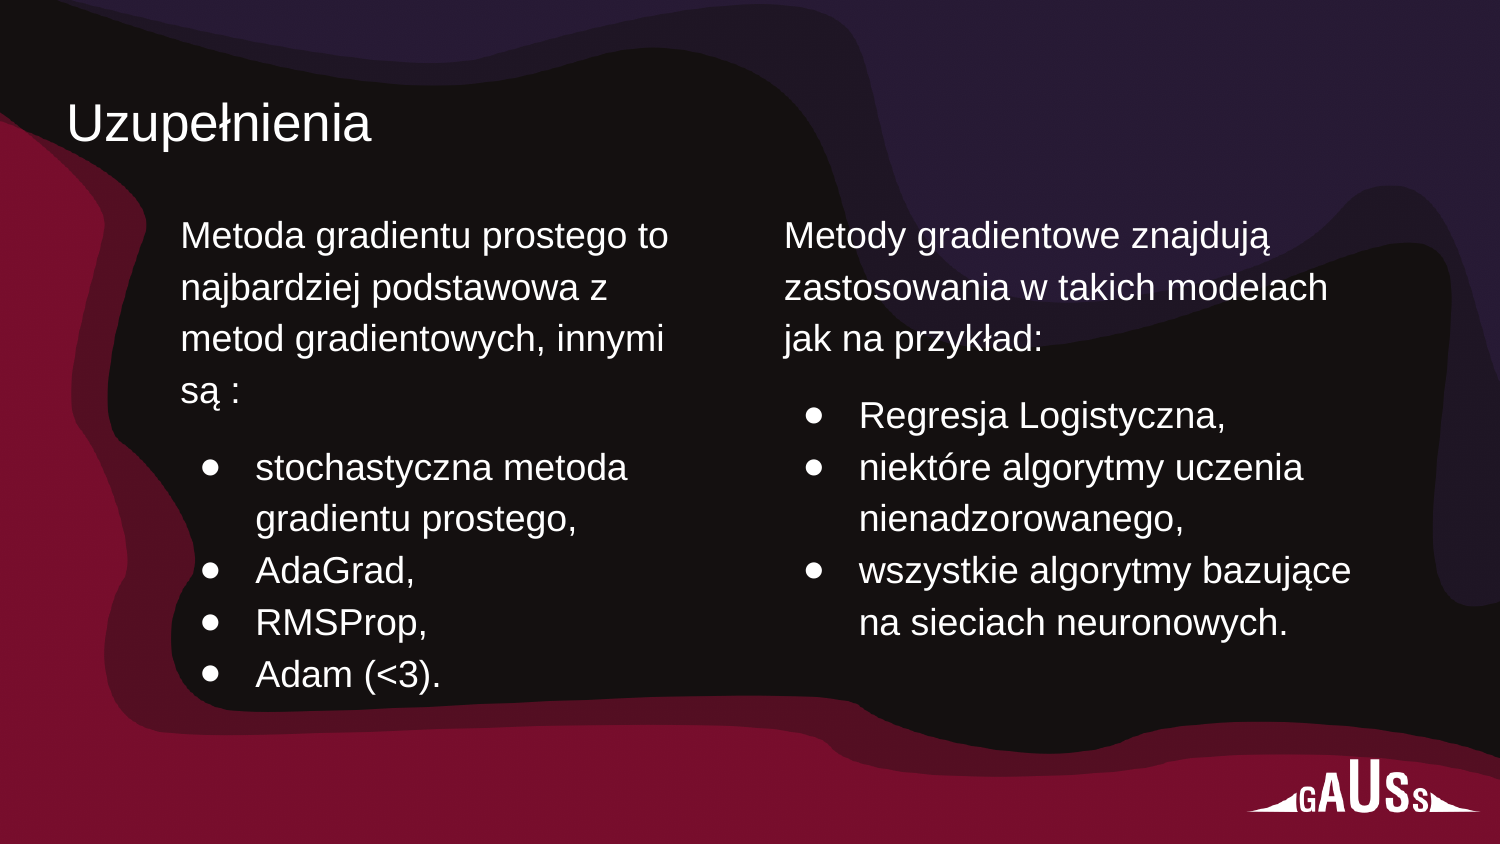

# Uzupełnienia
Metoda gradientu prostego to najbardziej podstawowa z metod gradientowych, innymi są :
stochastyczna metoda gradientu prostego,
AdaGrad,
RMSProp,
Adam (<3).
Metody gradientowe znajdują zastosowania w takich modelach jak na przykład:
Regresja Logistyczna,
niektóre algorytmy uczenia nienadzorowanego,
wszystkie algorytmy bazujące na sieciach neuronowych.